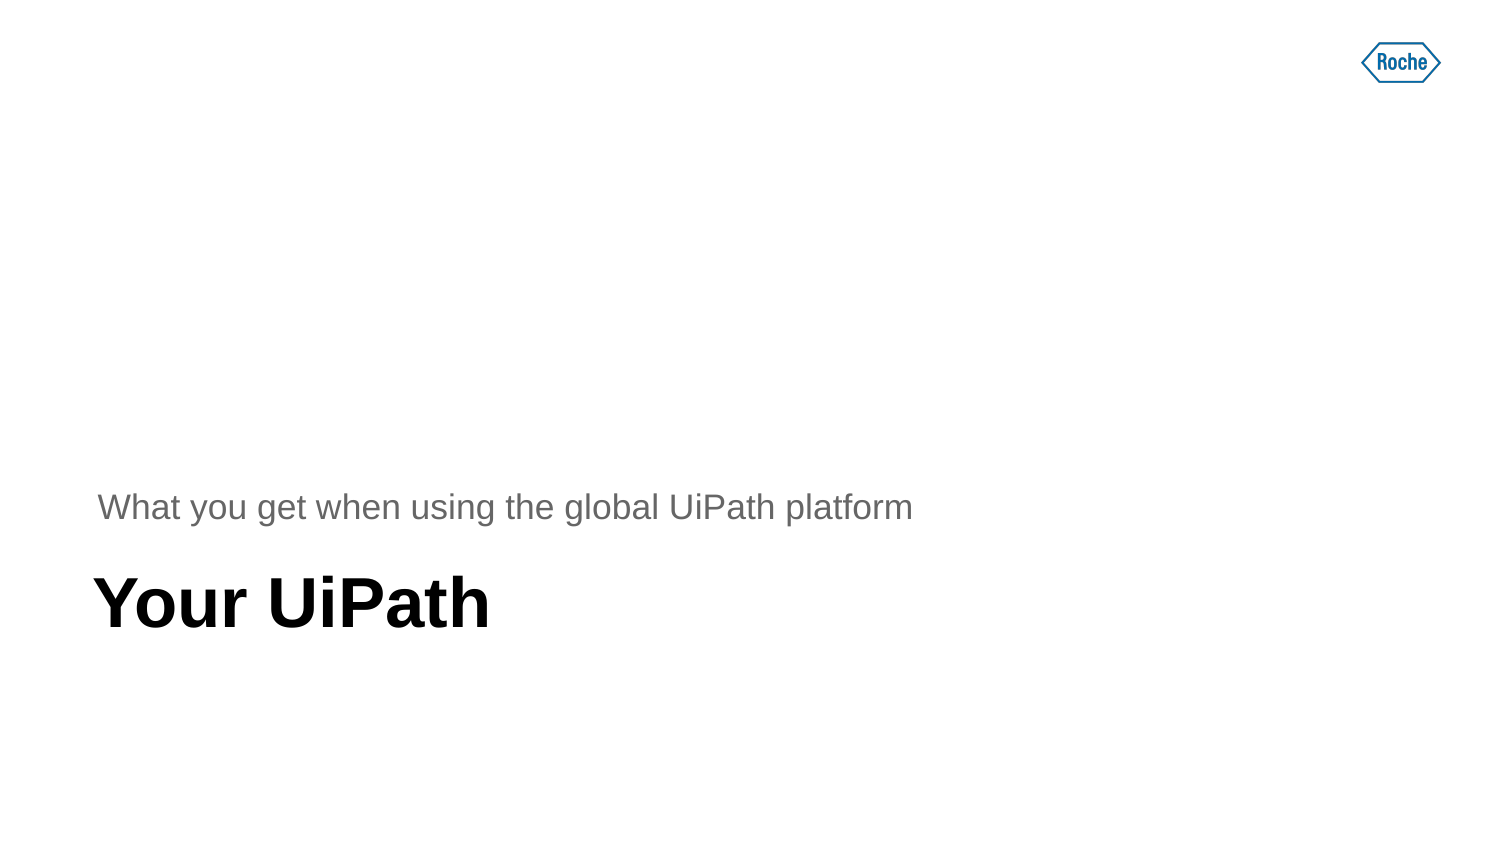

What you get when using the global UiPath platform
# Your UiPath